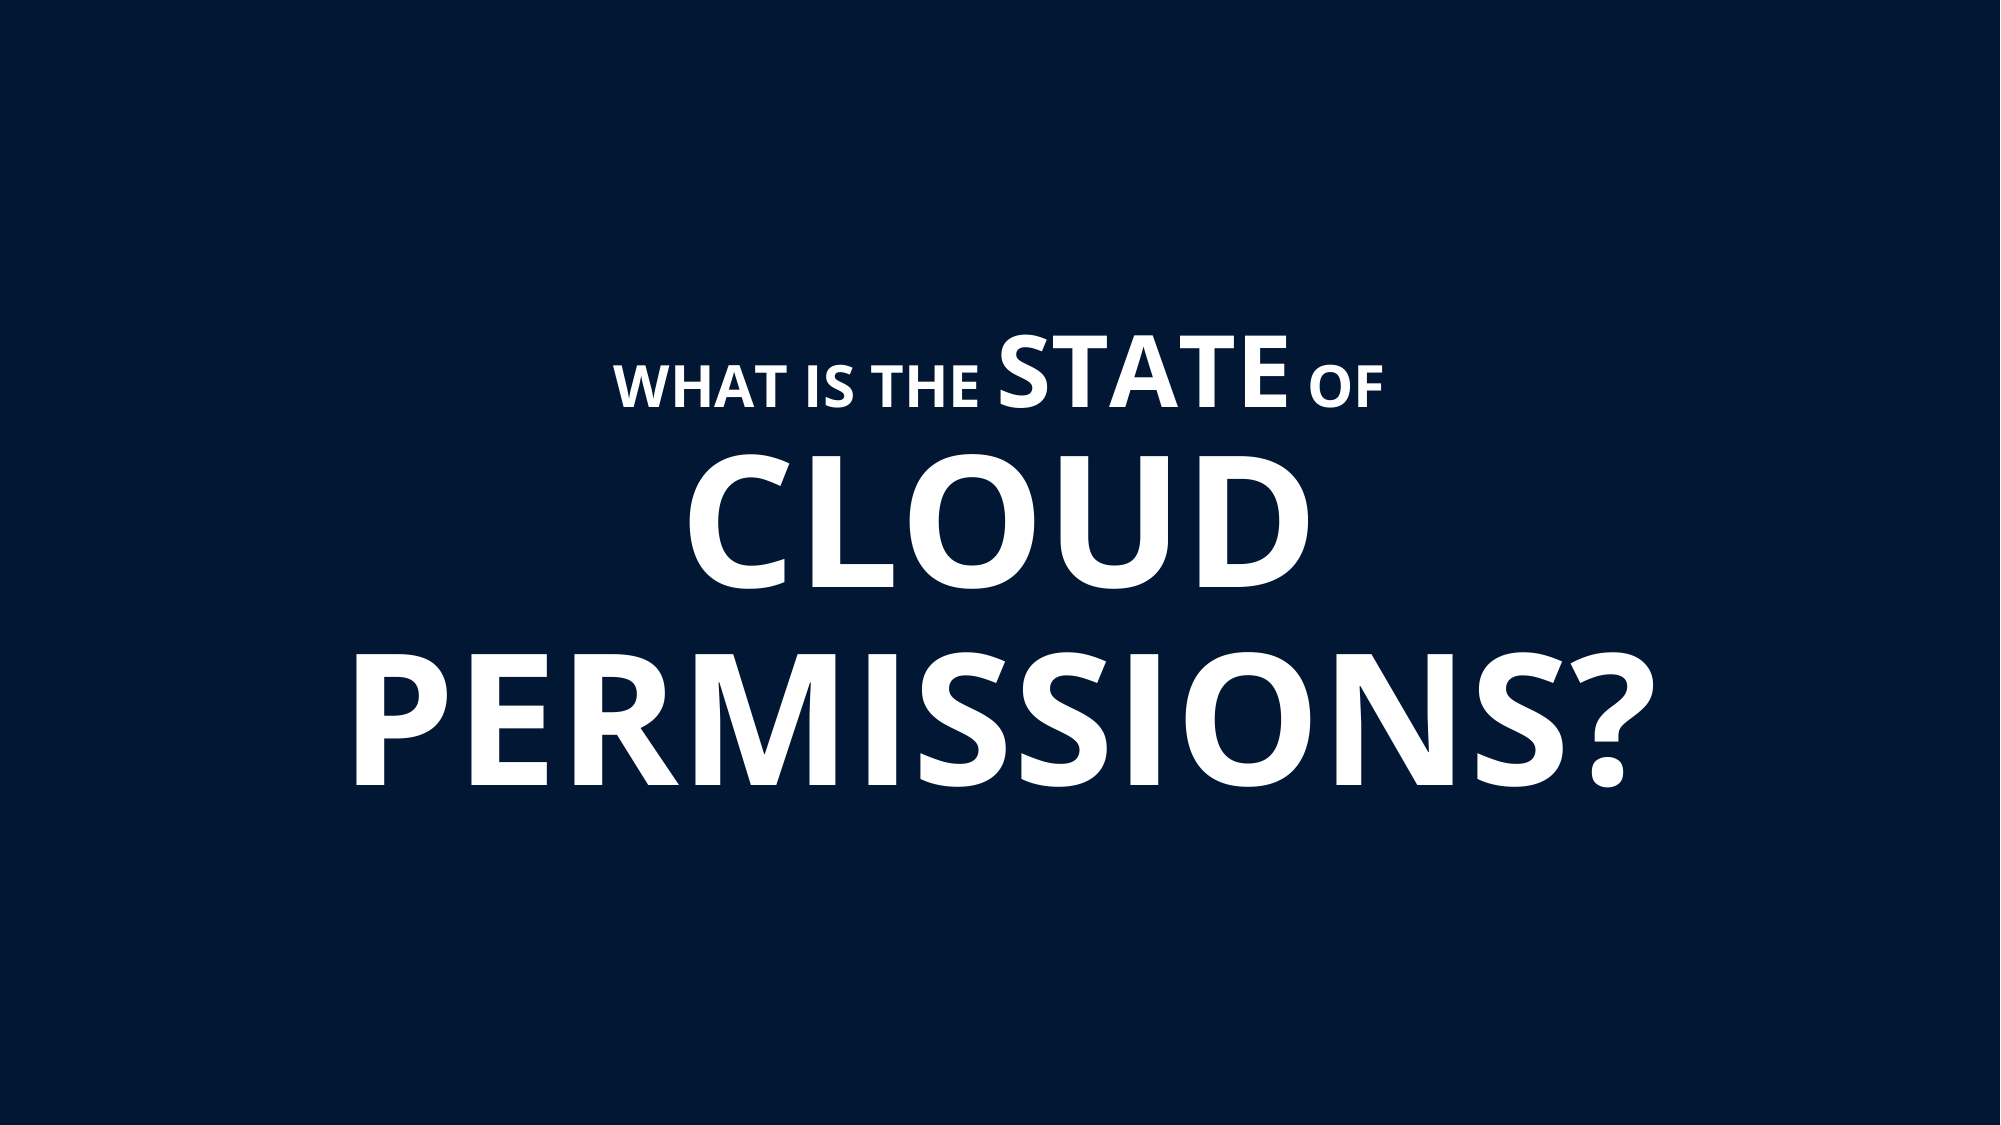

# What is the State of Cloud Permissions?